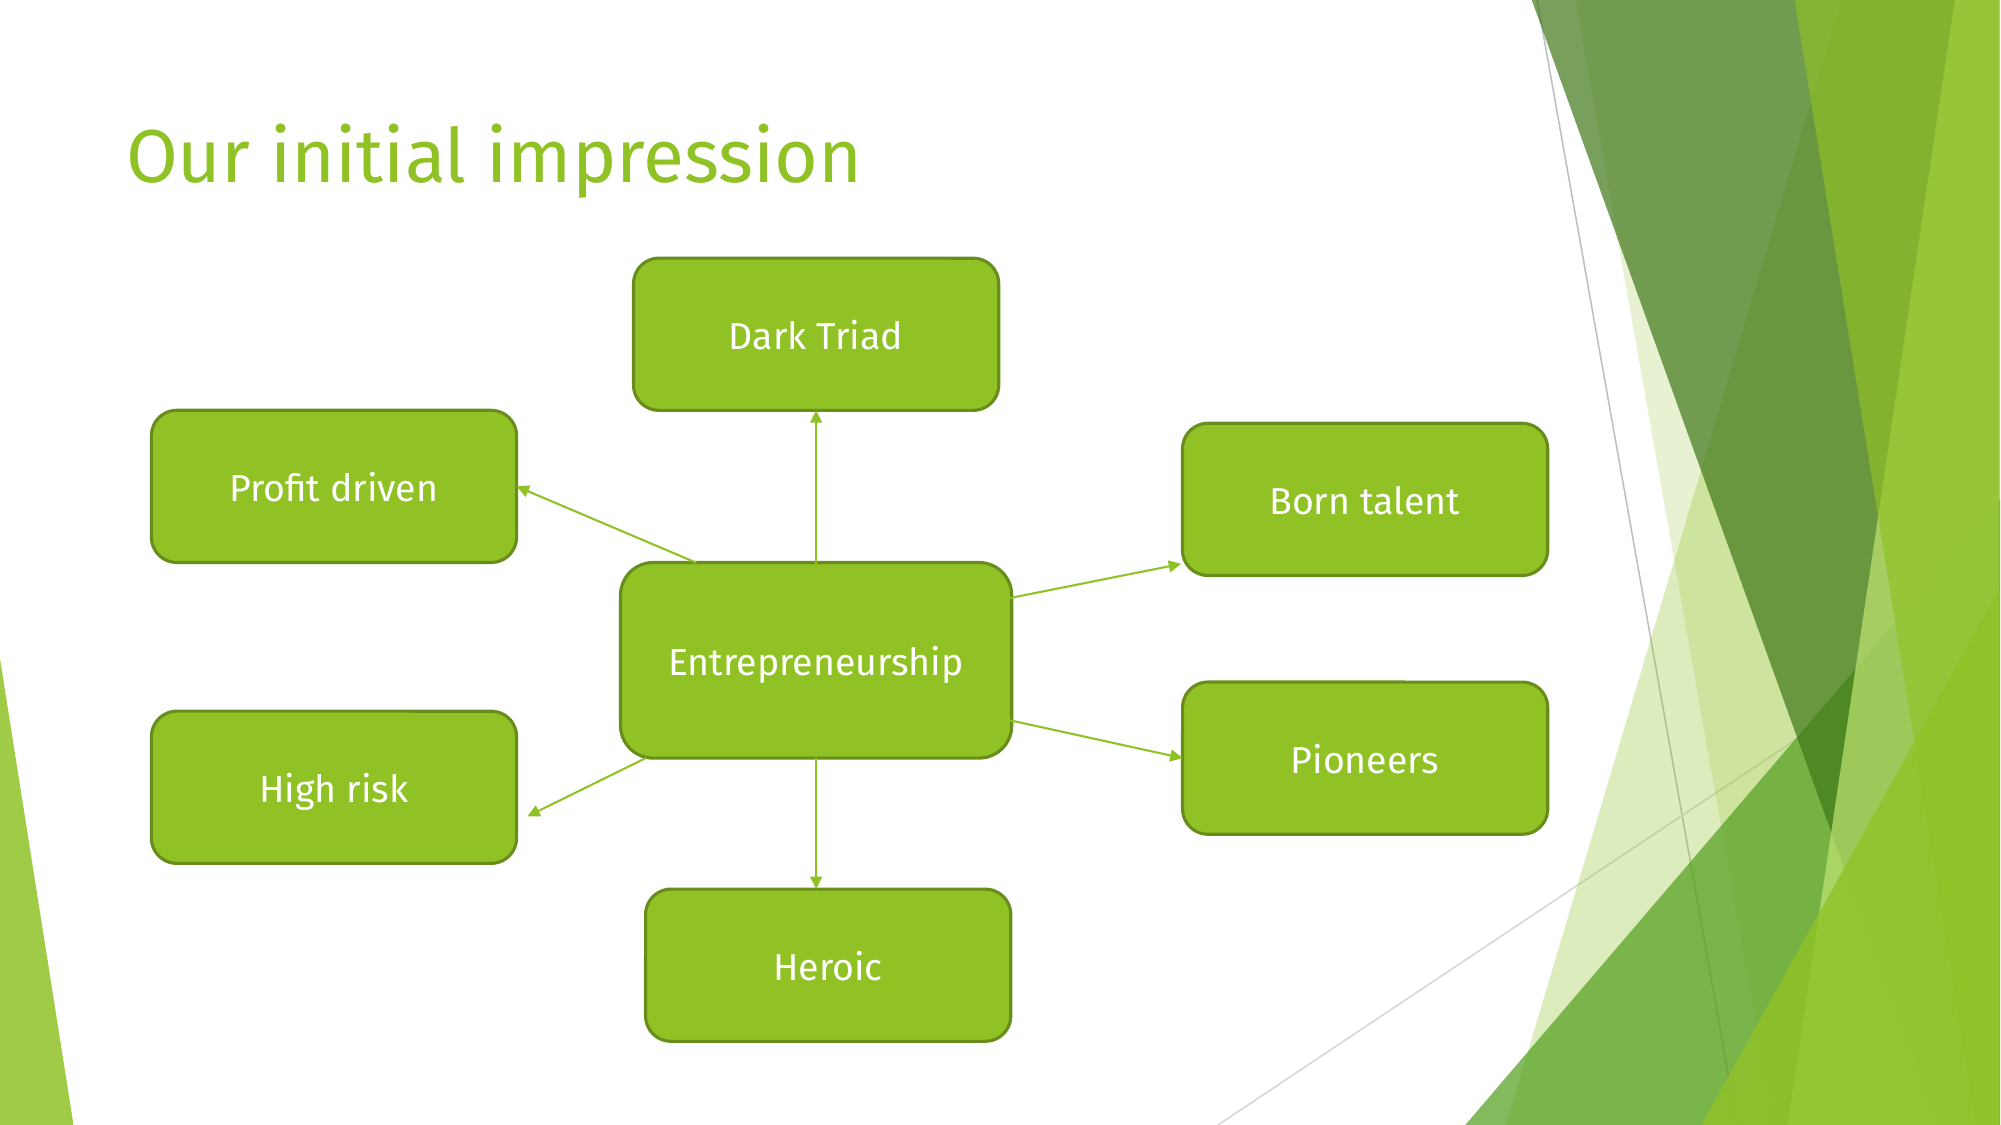

# Our initial impression
Dark Triad
Profit driven
Born talent
Entrepreneurship
Pioneers
High risk
Heroic